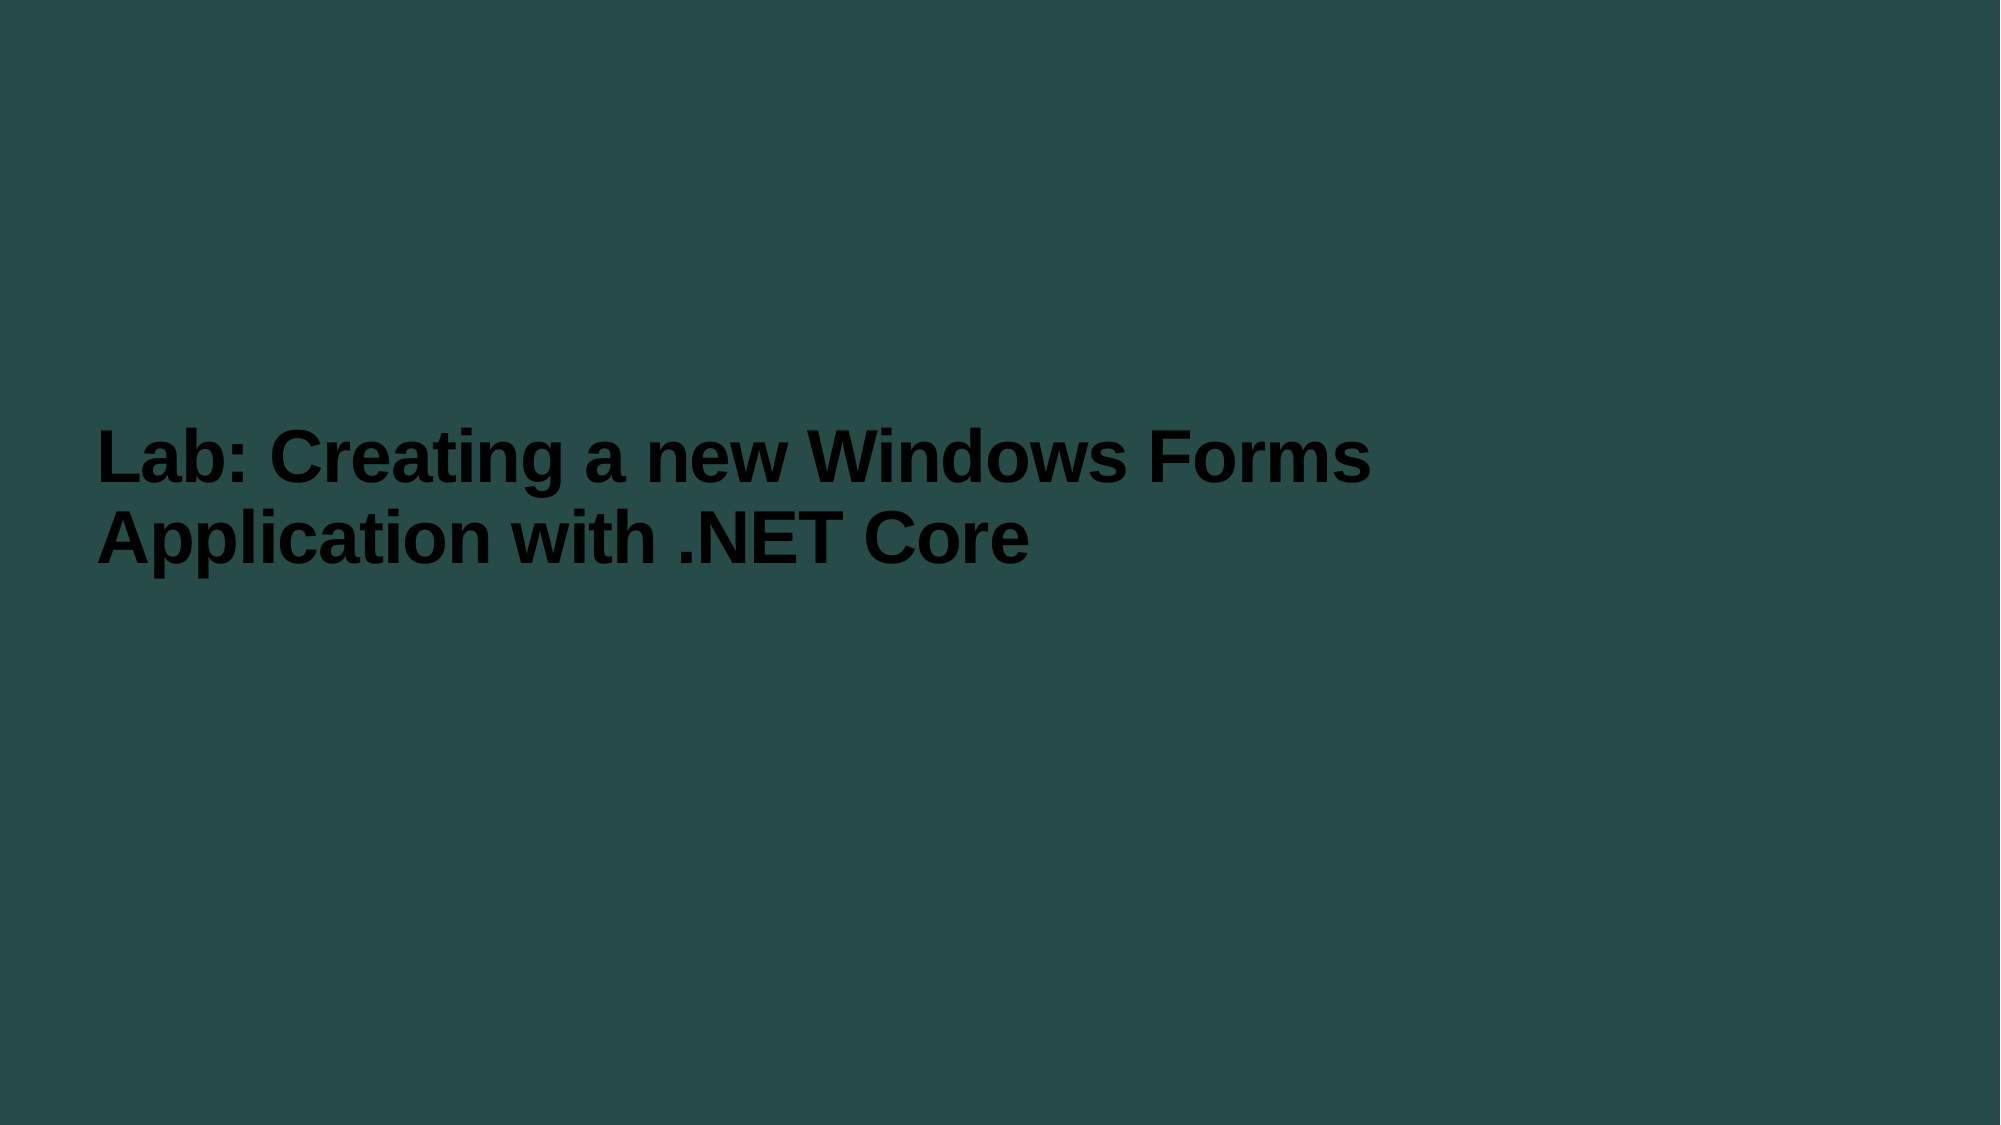

# Lab: Creating a new Windows Forms Application with .NET Core